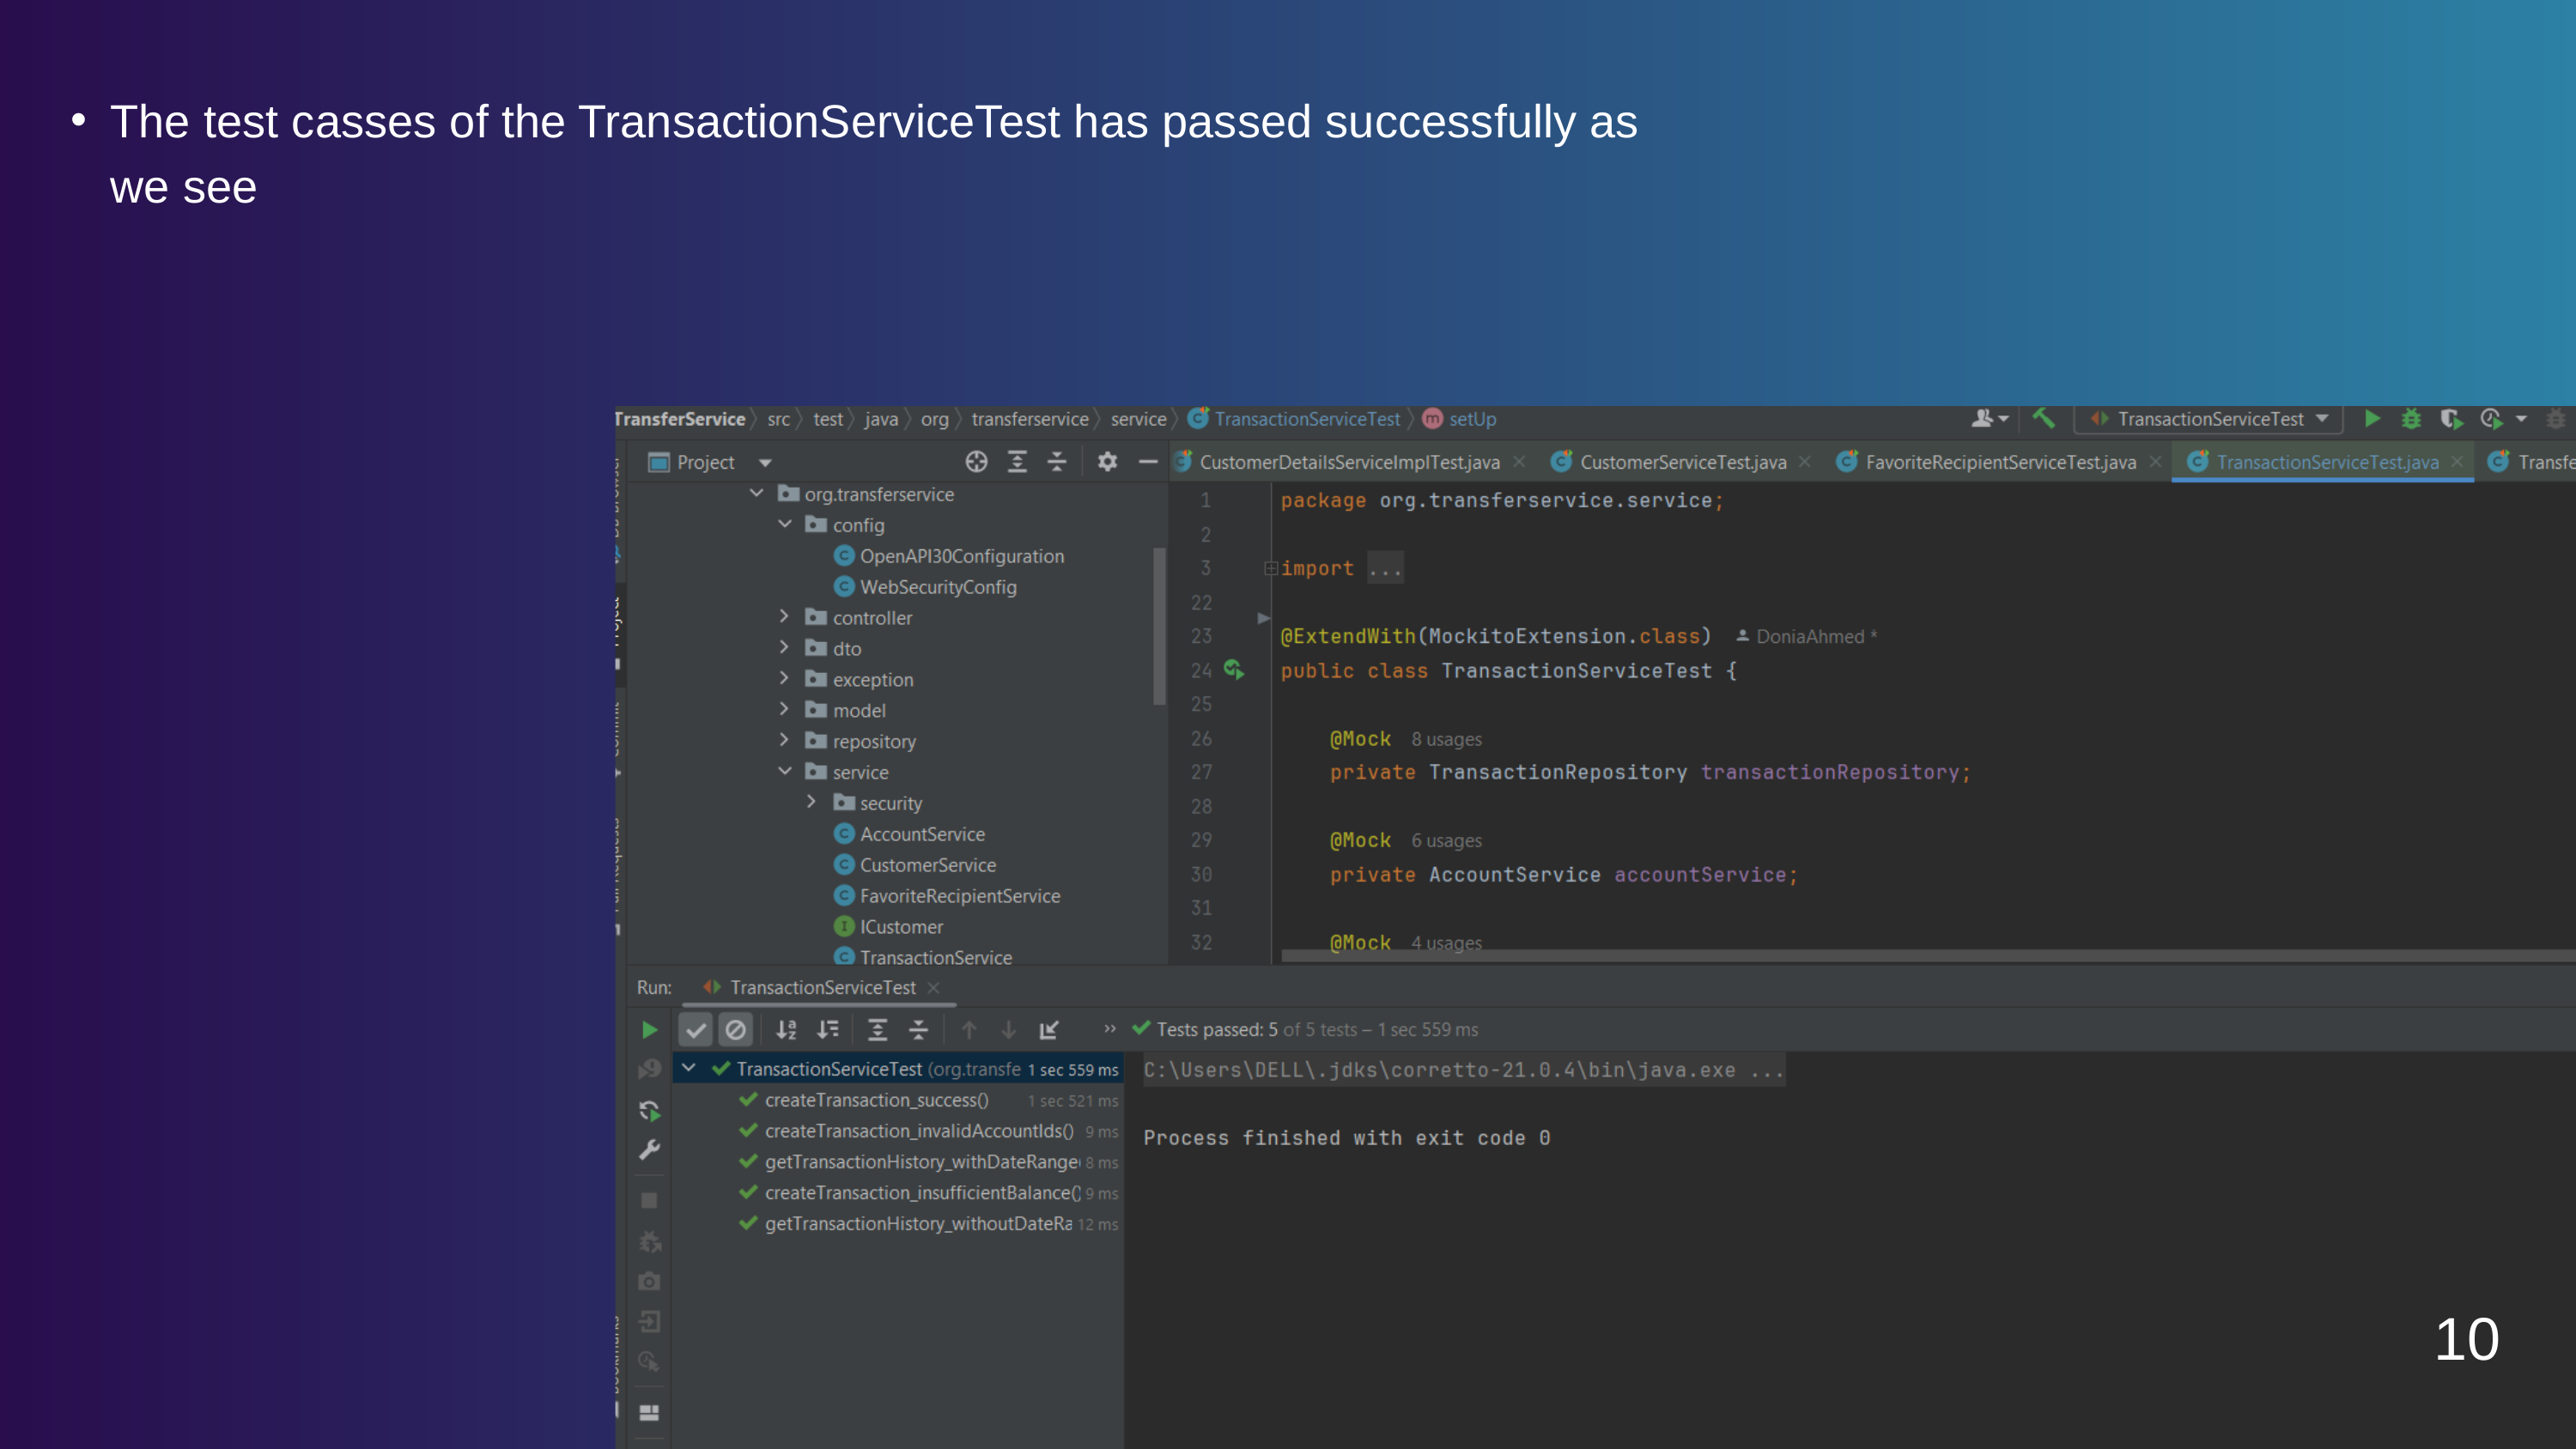

The test casses of the TransactionServiceTest has passed successfully as we see

10